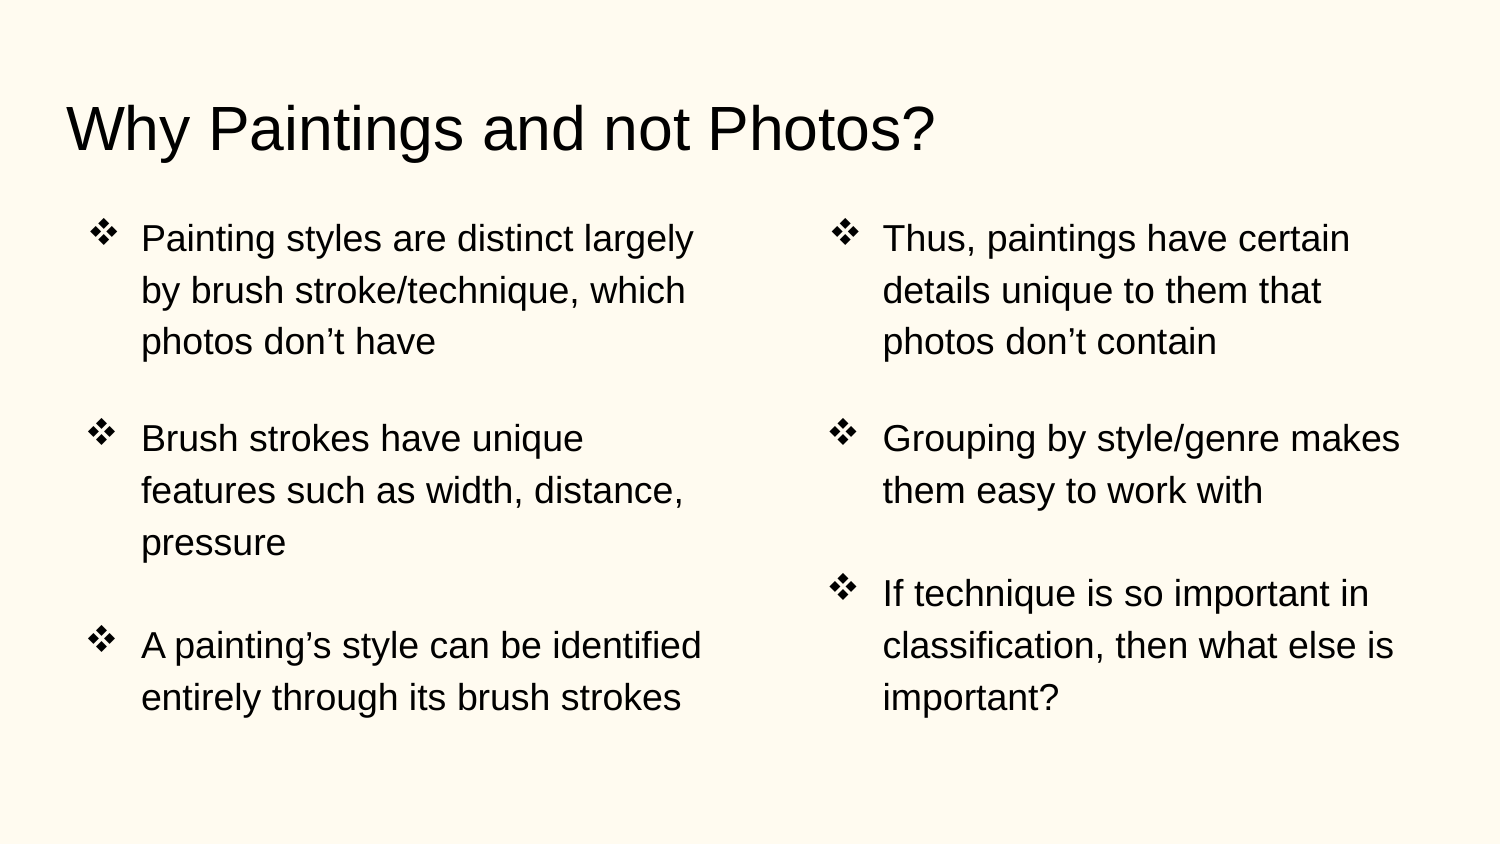

# Why Paintings and not Photos?
Painting styles are distinct largely by brush stroke/technique, which photos don’t have
Brush strokes have unique features such as width, distance, pressure
A painting’s style can be identified entirely through its brush strokes
Thus, paintings have certain details unique to them that photos don’t contain
Grouping by style/genre makes them easy to work with
If technique is so important in classification, then what else is important?